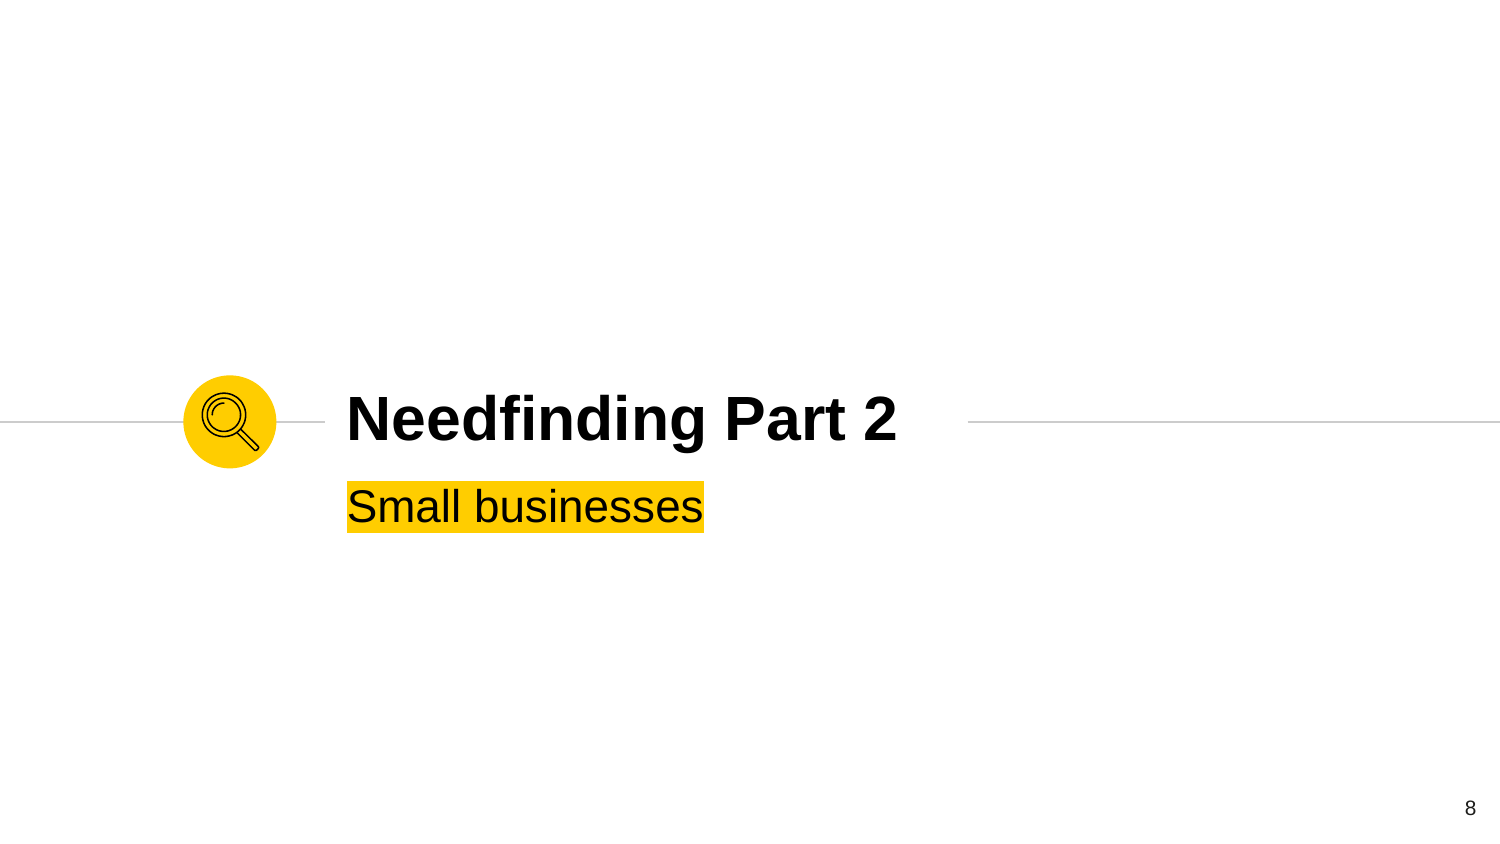

# Needfinding Part 2

Small businesses
8